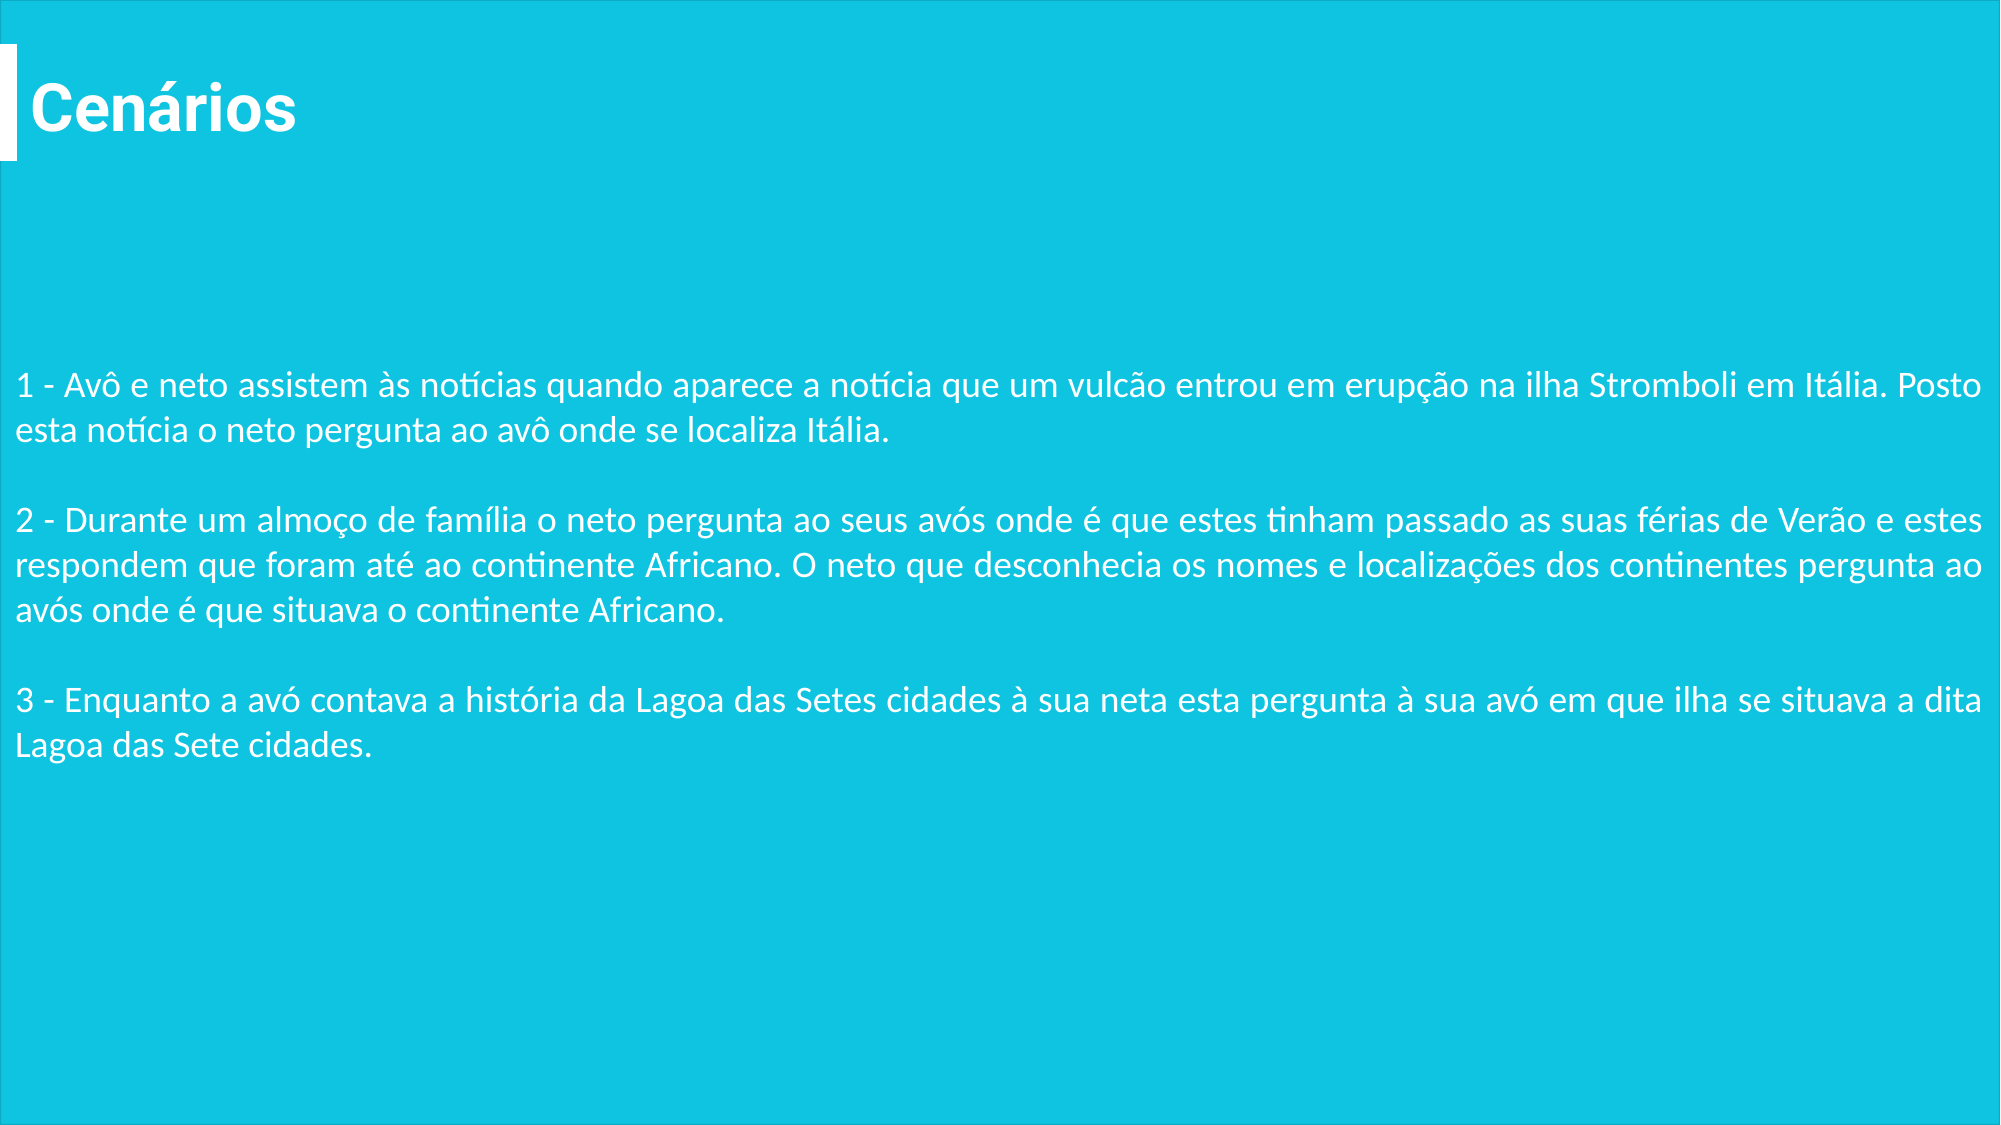

1 - Avô e neto assistem às notícias quando aparece a notícia que um vulcão entrou em erupção na ilha Stromboli em Itália. Posto esta notícia o neto pergunta ao avô onde se localiza Itália.

2 - Durante um almoço de família o neto pergunta ao seus avós onde é que estes tinham passado as suas férias de Verão e estes respondem que foram até ao continente Africano. O neto que desconhecia os nomes e localizações dos continentes pergunta ao avós onde é que situava o continente Africano.

3 - Enquanto a avó contava a história da Lagoa das Setes cidades à sua neta esta pergunta à sua avó em que ilha se situava a dita Lagoa das Sete cidades.

Cenários